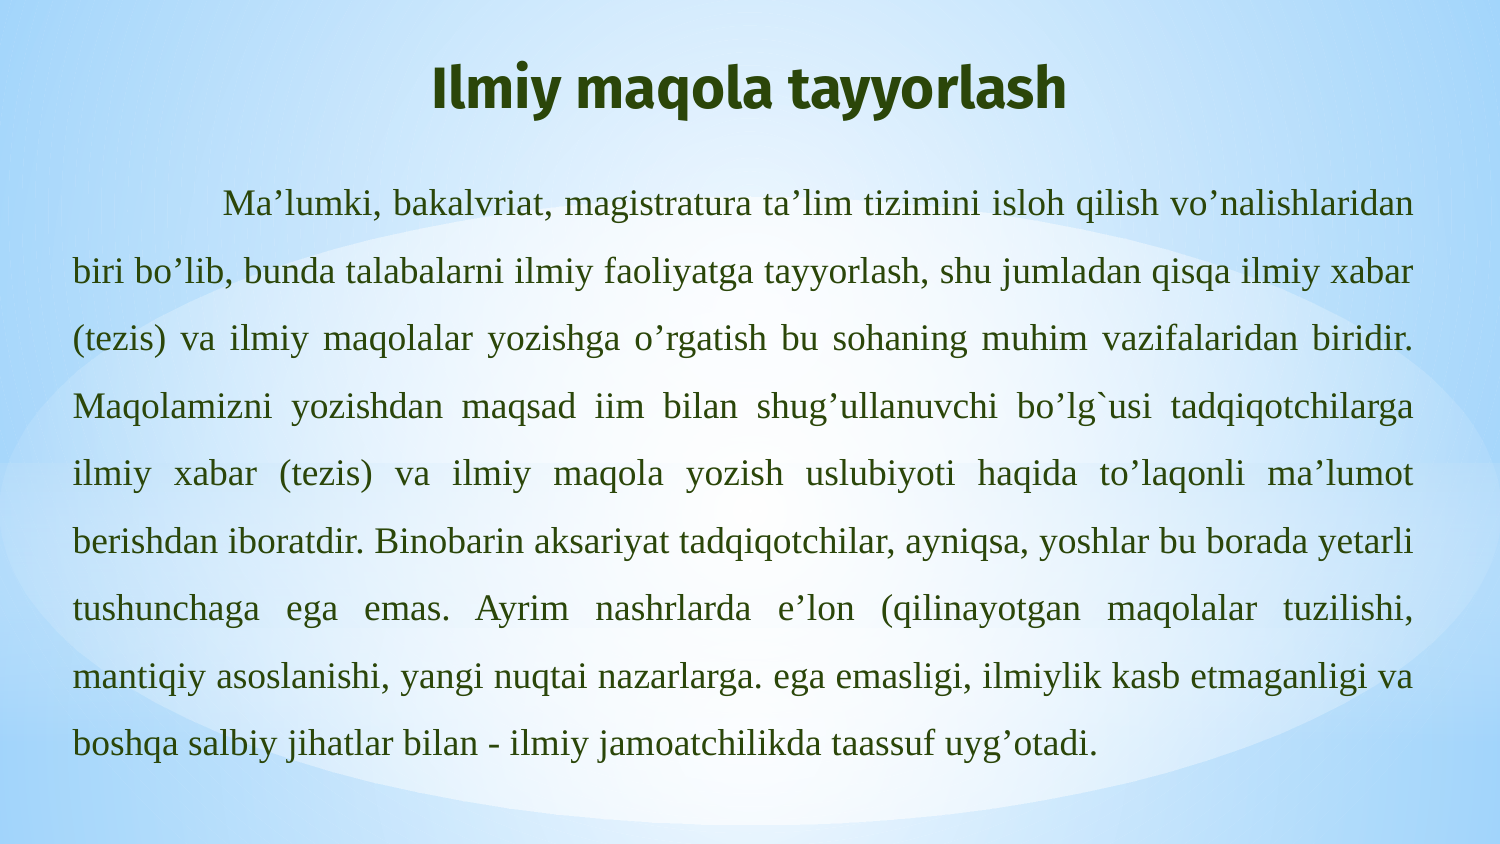

# Ilmiy maqola tayyorlash
	Мa’lumki, bakalvriat, magistratura ta’lim tizimini isloh qilish vo’nalishlaridan biri bo’lib, bunda talabalarni ilmiy faoliyatga tayyorlash, shu jumladan qisqa ilmiy xabar (tezis) va ilmiy maqolalar yozishga o’rgatish bu sohaning muhim vazifalaridan biridir. Maqolamizni yozishdan maqsad iim bilan shug’ullanuvchi bo’lg`usi tadqiqotchilarga ilmiy xabar (tezis) va ilmiy maqola yozish uslubiyoti haqida to’laqonli ma’lumot berishdan iboratdir. Binobarin aksariyat tadqiqotchilar, ayniqsa, yoshlar bu borada yetarli tushunchaga ega emas. Ayrim nashrlarda e’lon (qilinayotgan maqolalar tuzilishi, mantiqiy asoslanishi, yangi nuqtai nazarlarga. ega emasligi, ilmiylik kasb etmaganligi va boshqa salbiy jihatlar bilan - ilmiy jamoatchilikda taassuf uyg’otadi.